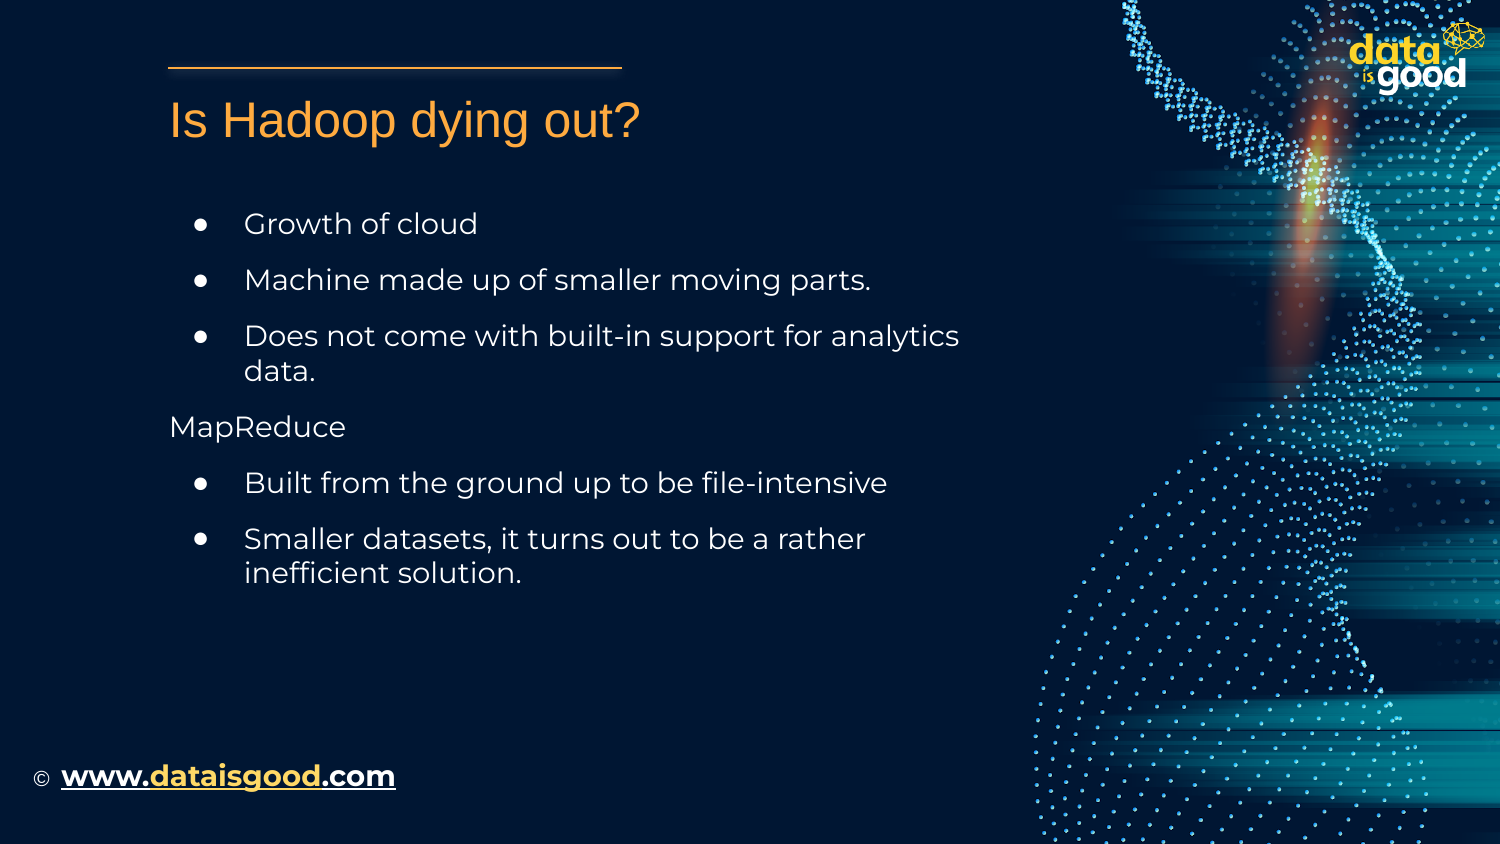

# Is Hadoop dying out?
Growth of cloud
Machine made up of smaller moving parts.
Does not come with built-in support for analytics data.
MapReduce
Built from the ground up to be file-intensive
Smaller datasets, it turns out to be a rather inefficient solution.